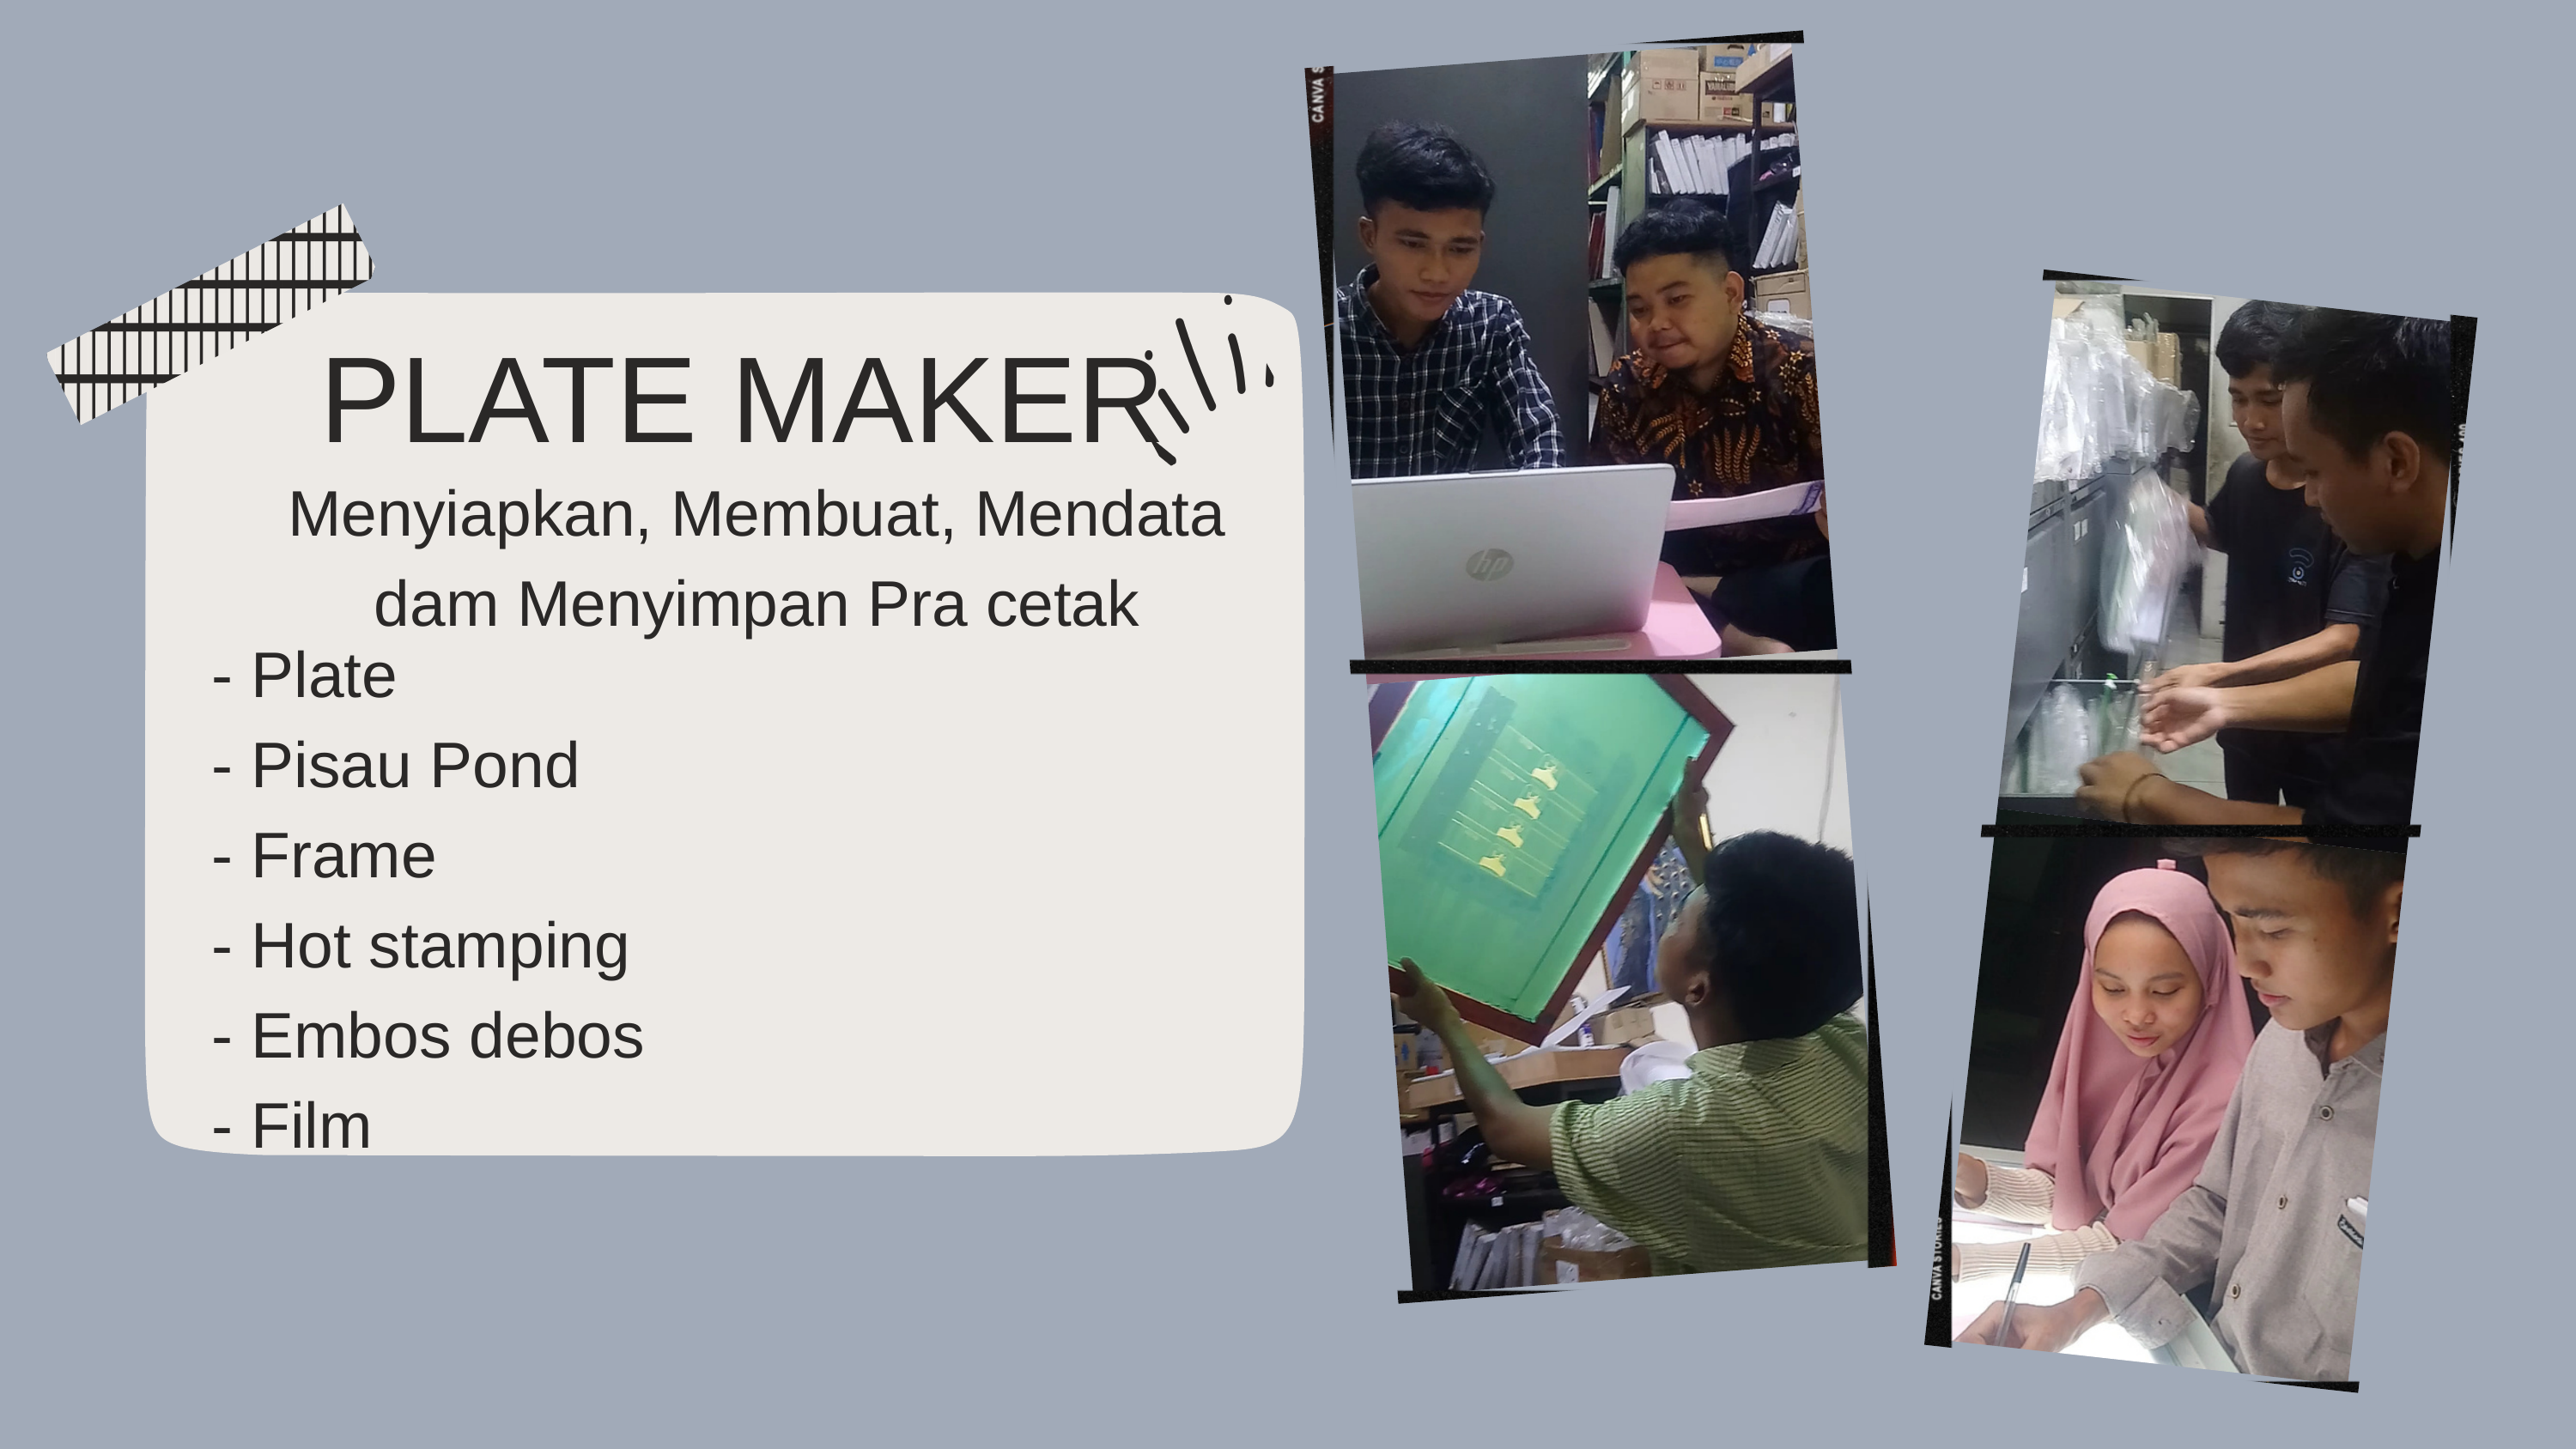

PLATE MAKER
Menyiapkan, Membuat, Mendata dam Menyimpan Pra cetak
- Plate
- Pisau Pond
- Frame
- Hot stamping
- Embos debos﻿﻿﻿﻿
- Film﻿